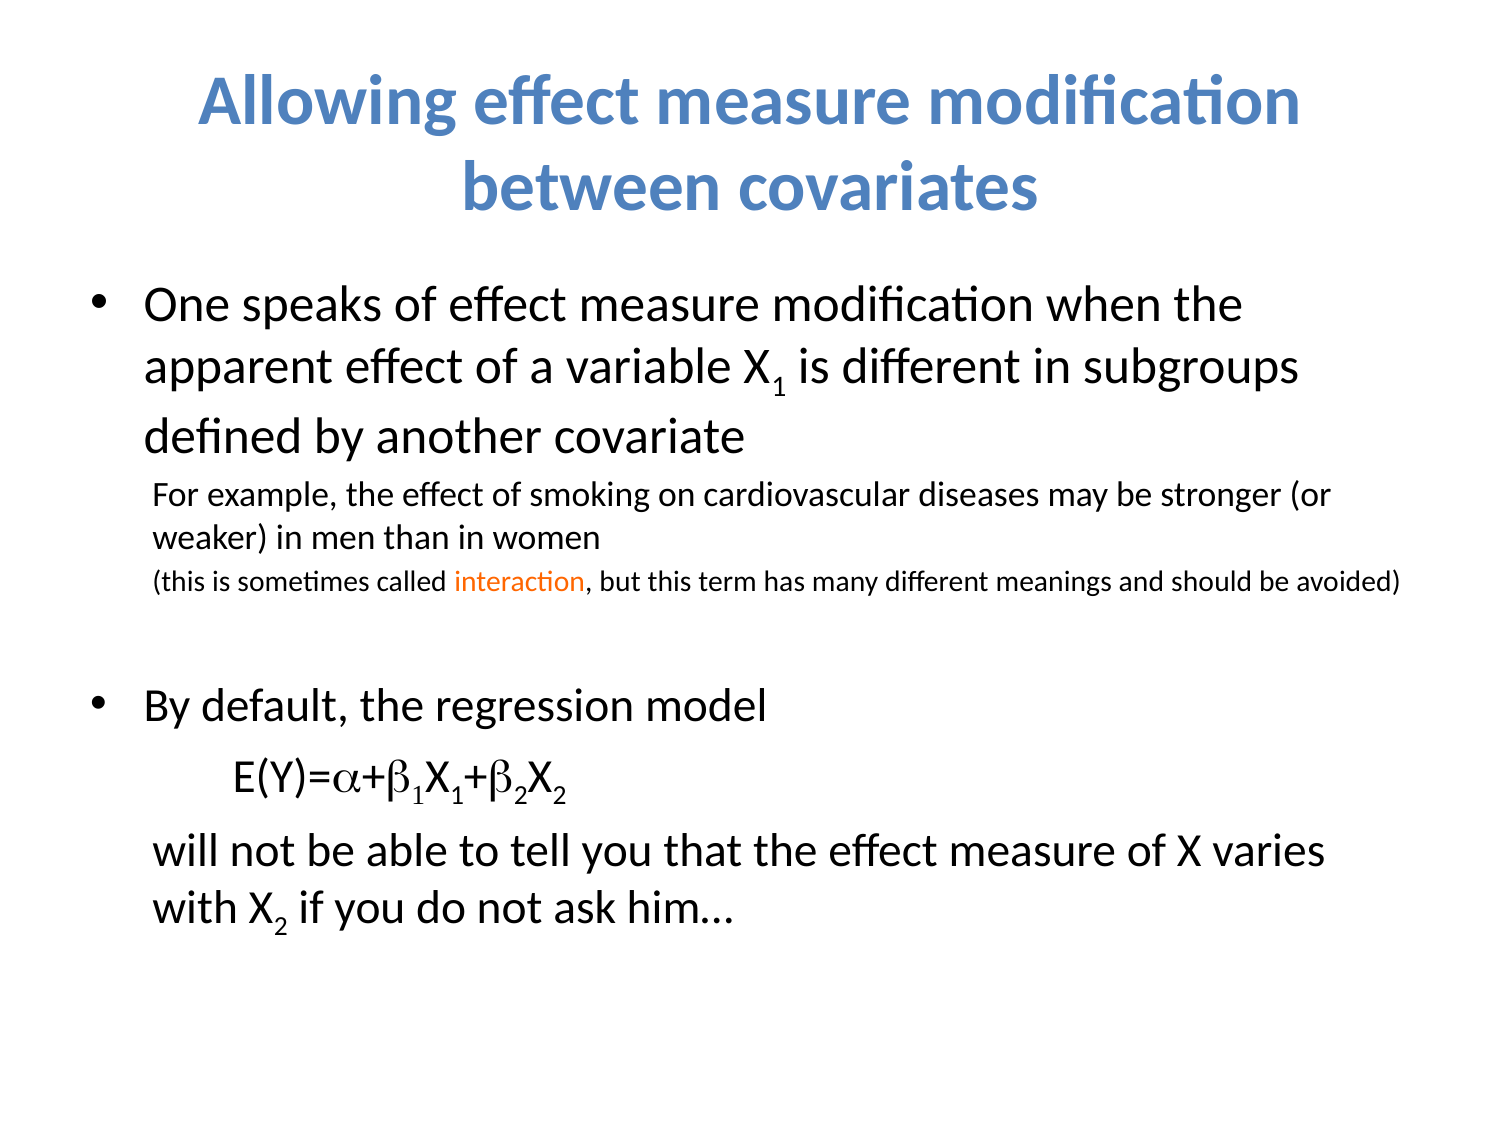

# Allowing effect measure modification between covariates
One speaks of effect measure modification when the apparent effect of a variable X1 is different in subgroups defined by another covariate
For example, the effect of smoking on cardiovascular diseases may be stronger (or weaker) in men than in women
(this is sometimes called interaction, but this term has many different meanings and should be avoided)

By default, the regression model
	E(Y)=α+β1X1+β2X2
will not be able to tell you that the effect measure of X varies with X2 if you do not ask him…